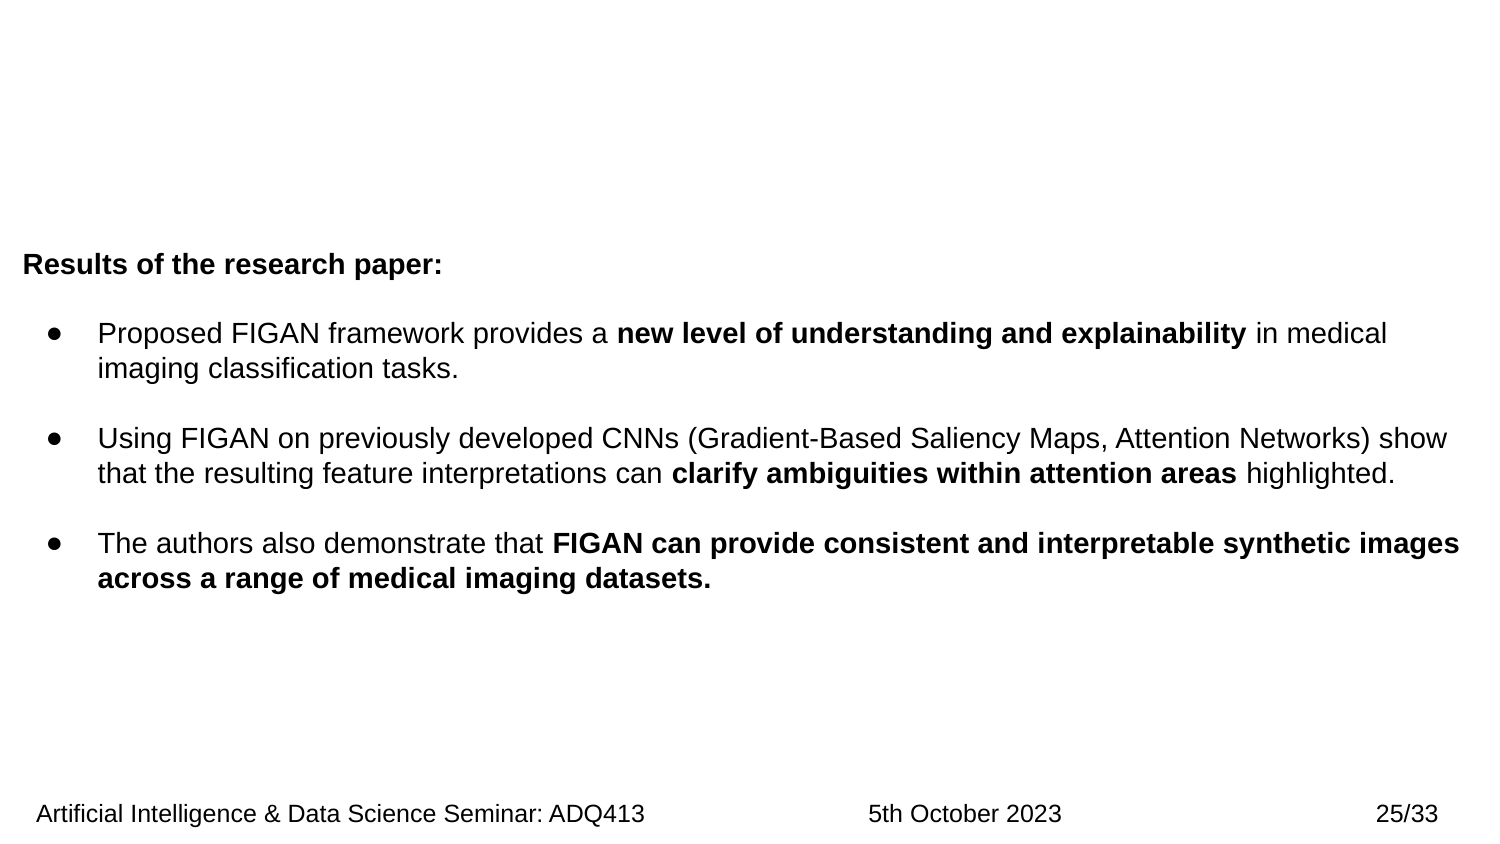

Results of the research paper:

Proposed FIGAN framework provides a new level of understanding and explainability in medical imaging classification tasks.

Using FIGAN on previously developed CNNs (Gradient-Based Saliency Maps, Attention Networks) show that the resulting feature interpretations can clarify ambiguities within attention areas highlighted.

The authors also demonstrate that FIGAN can provide consistent and interpretable synthetic images across a range of medical imaging datasets.
   Artificial Intelligence & Data Science Seminar: ADQ413                                5th October 2023                                             25/33